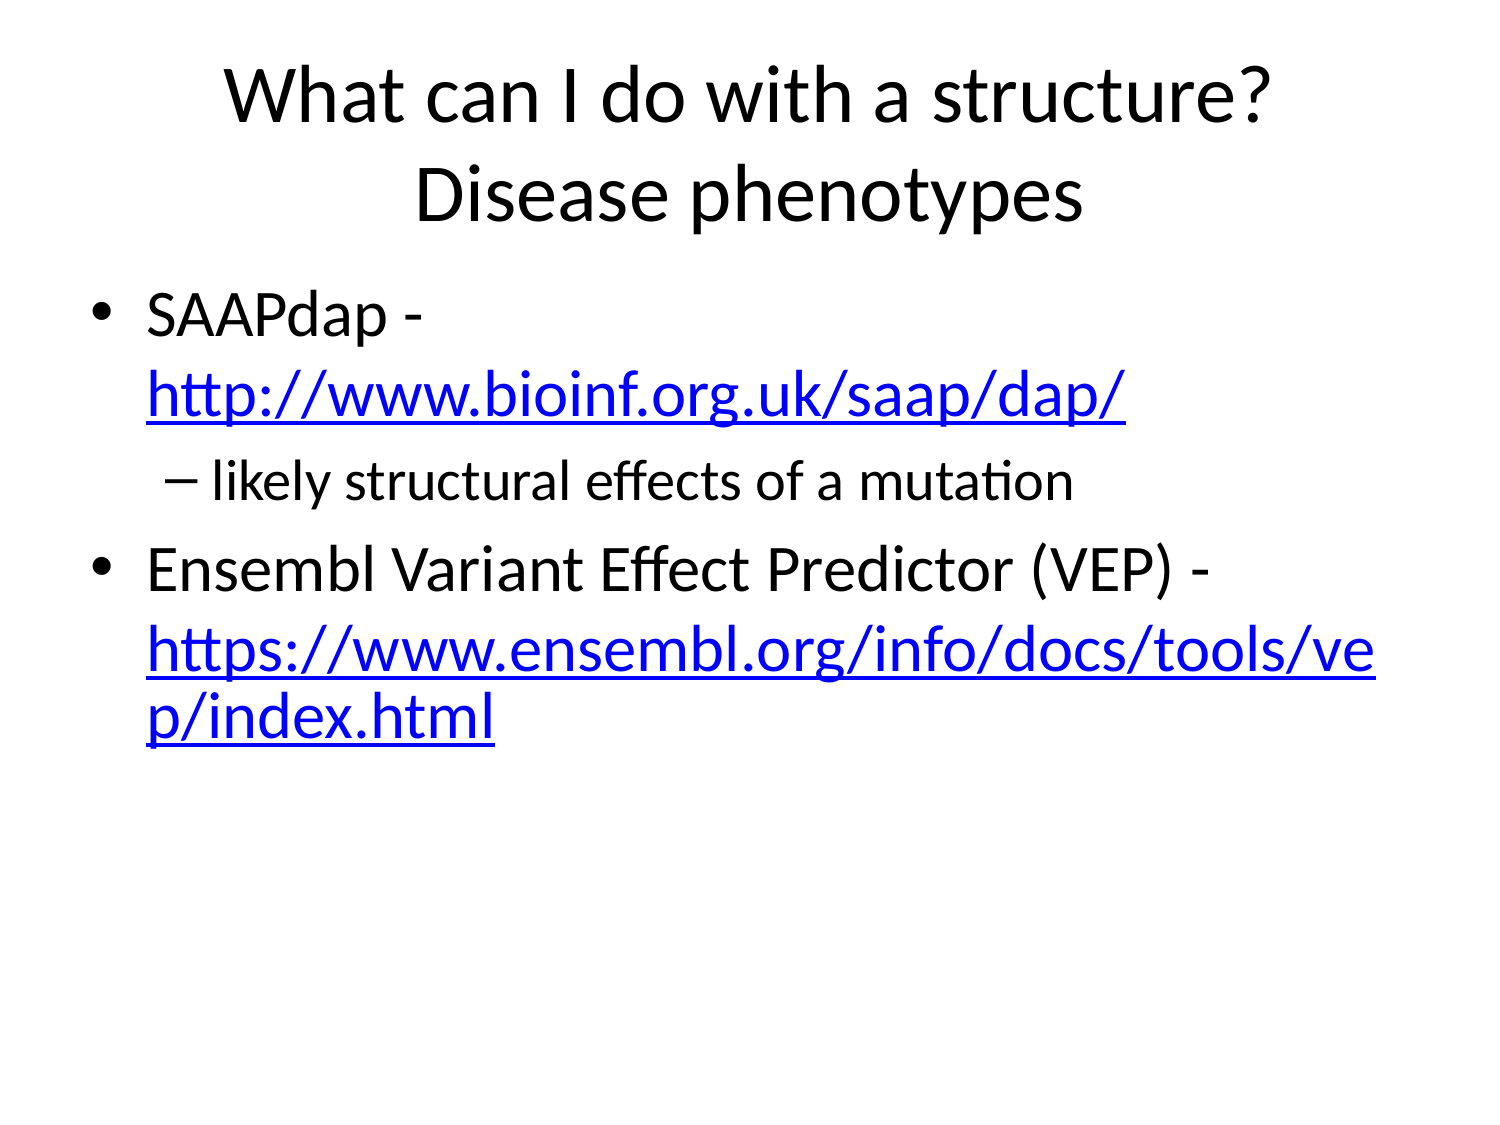

# What can I do with a structure? Disease phenotypes
SAAPdap - http://www.bioinf.org.uk/saap/dap/
likely structural effects of a mutation
Ensembl Variant Effect Predictor (VEP) - https://www.ensembl.org/info/docs/tools/vep/index.html